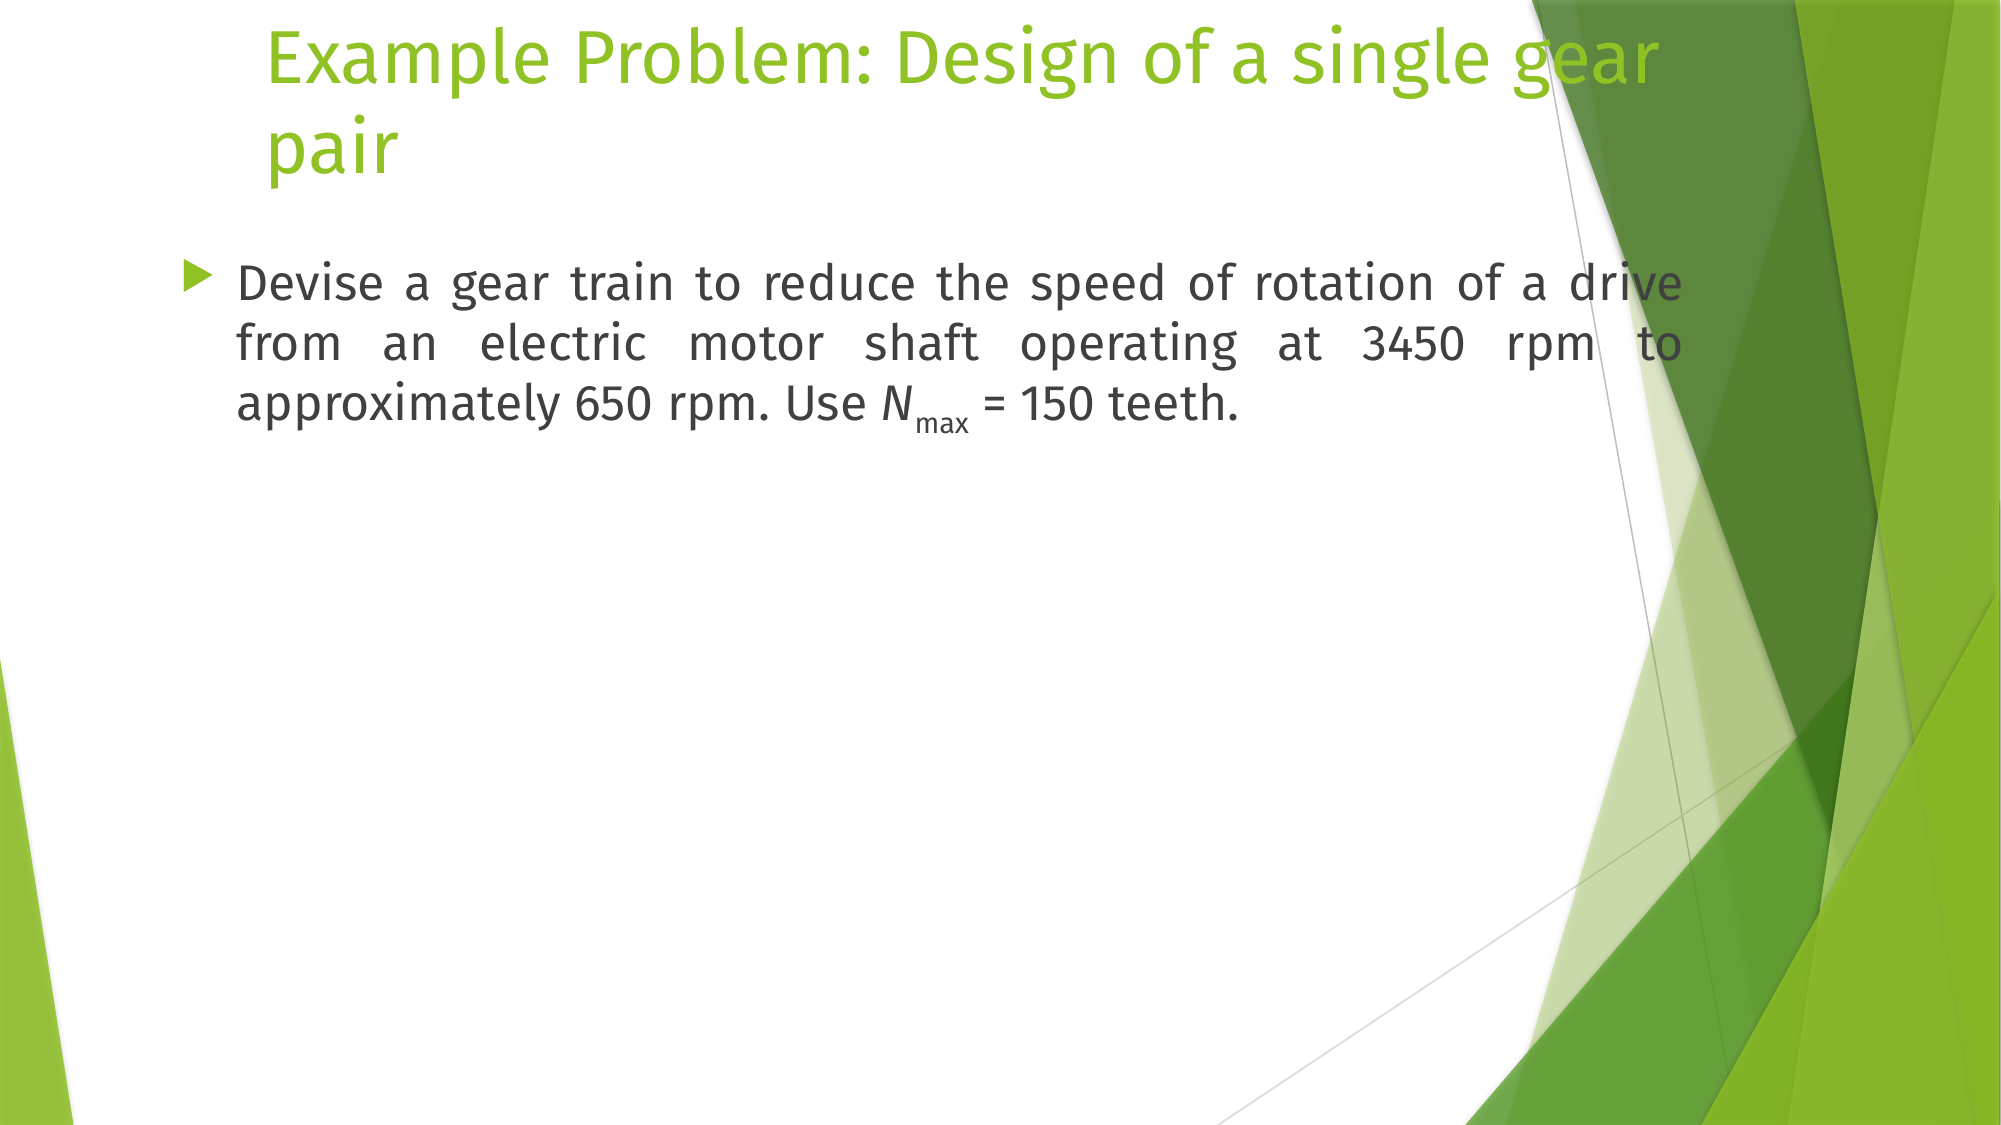

# Example Problem: Design of a single gear pair

Devise a gear train to reduce the speed of rotation of a drive from an electric motor shaft operating at 3450 rpm to approximately 650 rpm. Use Nmax = 150 teeth.